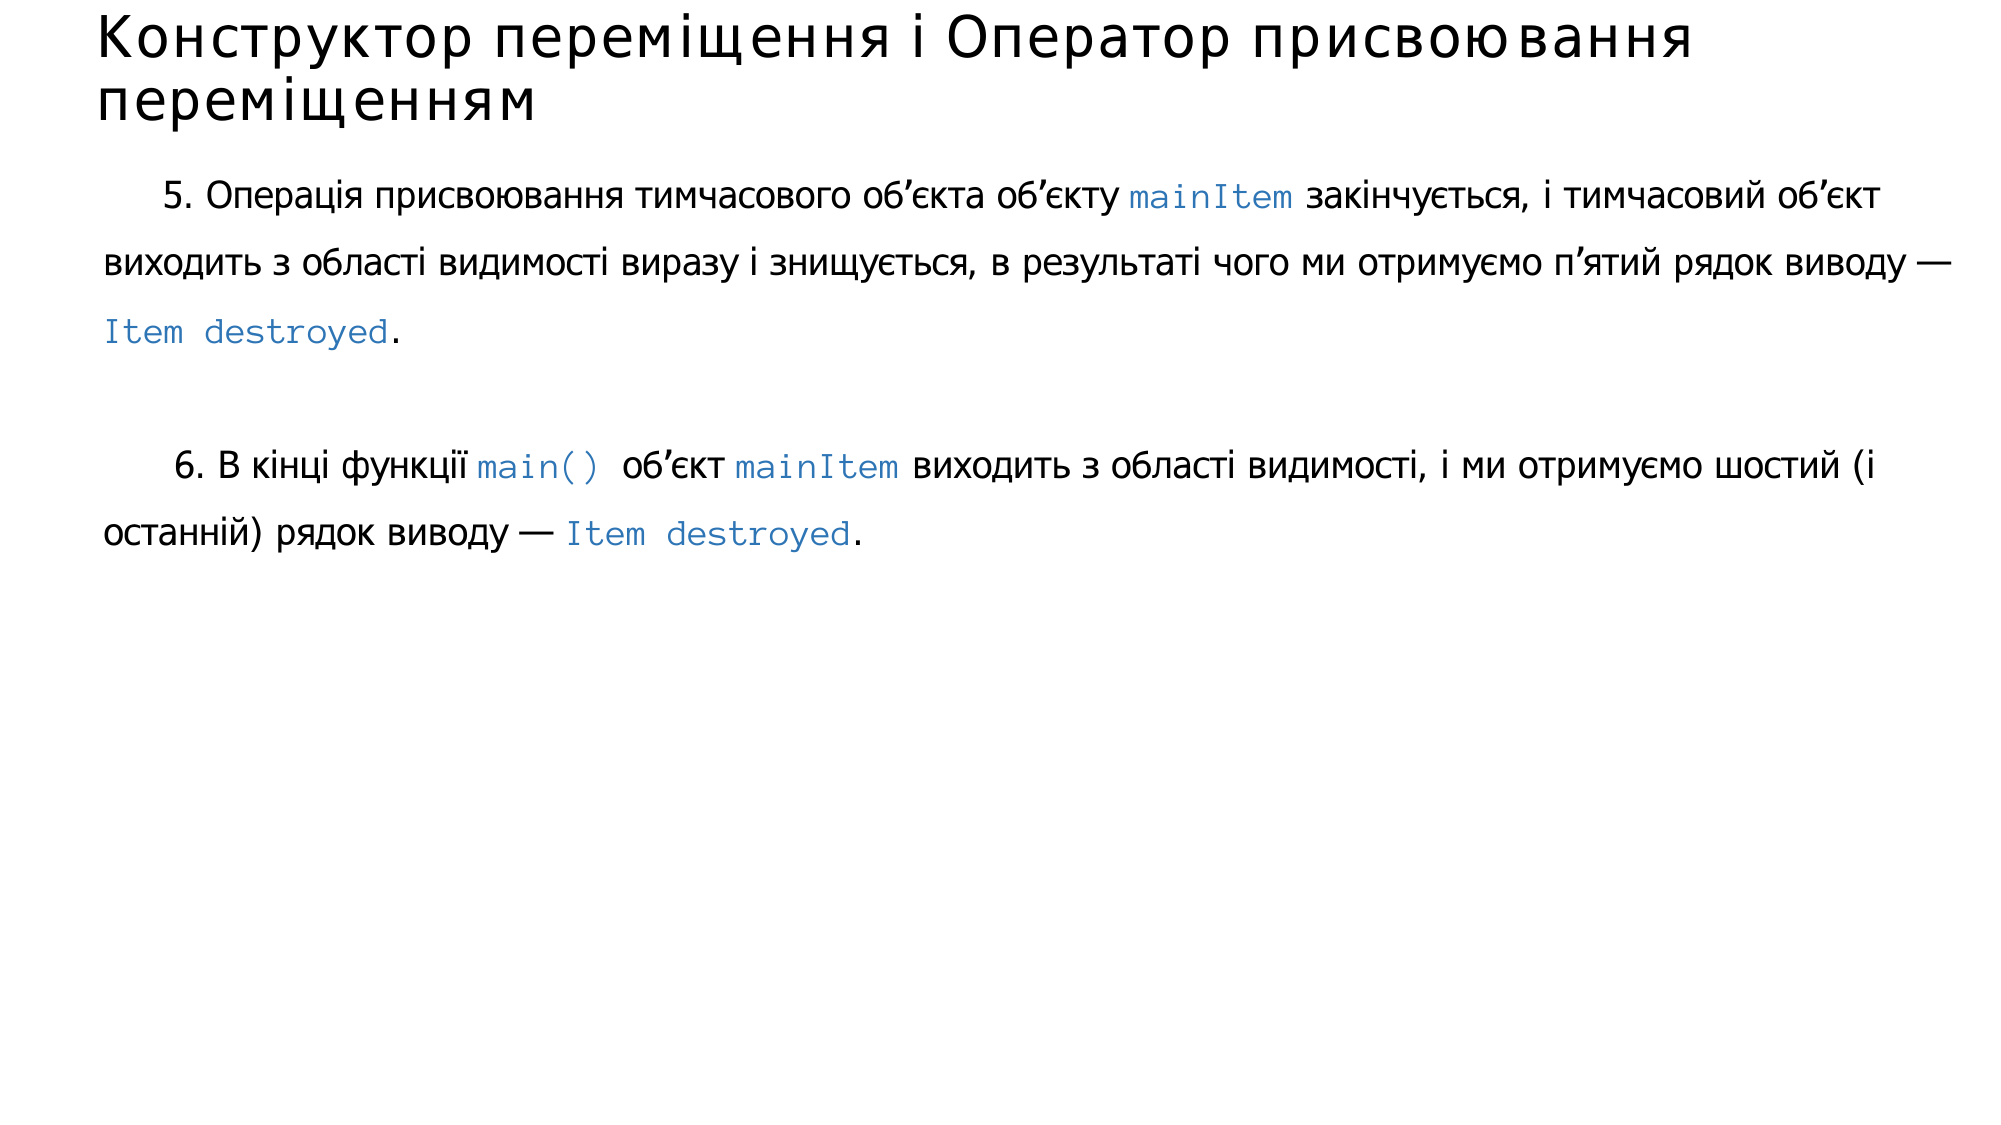

# Конструктор переміщення і Оператор присвоювання переміщенням
5. Операція присвоювання тимчасового об’єкта об’єкту mainItem закінчується, і тимчасовий об’єкт виходить з області видимості виразу і знищується, в результаті чого ми отримуємо п’ятий рядок виводу — Item destroyed.

 6. В кінці функції main() об’єкт mainItem виходить з області видимості, і ми отримуємо шостий (і останній) рядок виводу — Item destroyed.